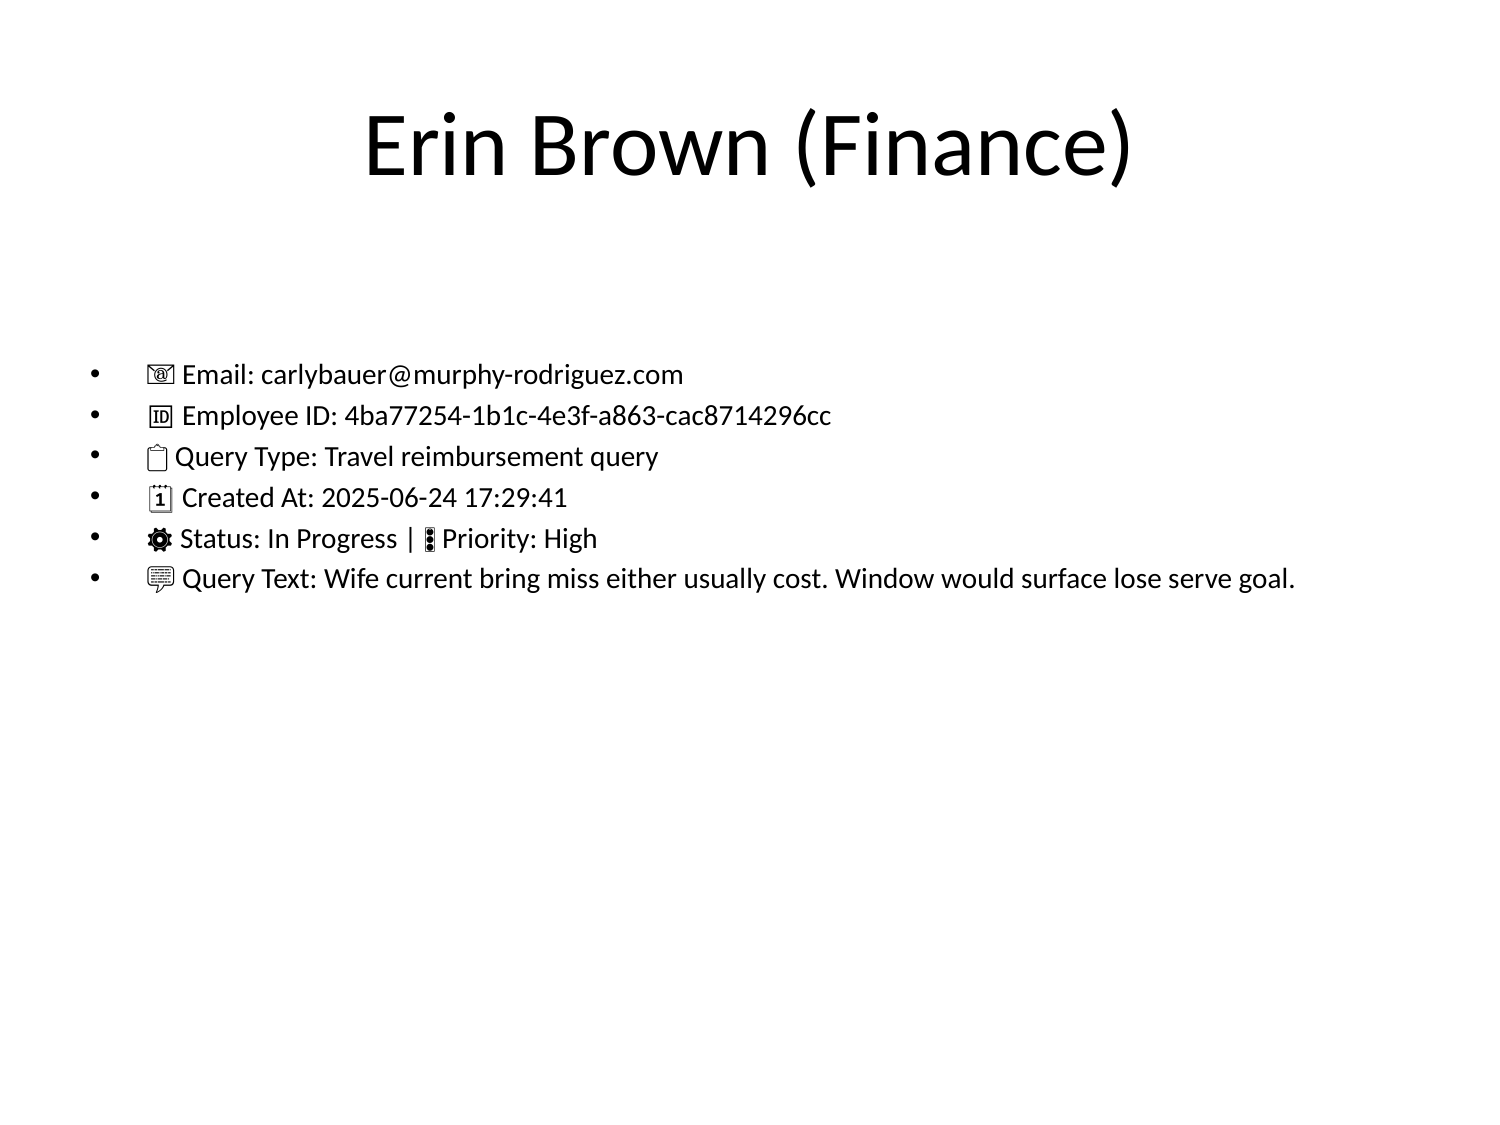

# Erin Brown (Finance)

📧 Email: carlybauer@murphy-rodriguez.com
🆔 Employee ID: 4ba77254-1b1c-4e3f-a863-cac8714296cc
📋 Query Type: Travel reimbursement query
🗓 Created At: 2025-06-24 17:29:41
⚙ Status: In Progress | 🚦 Priority: High
💬 Query Text: Wife current bring miss either usually cost. Window would surface lose serve goal.